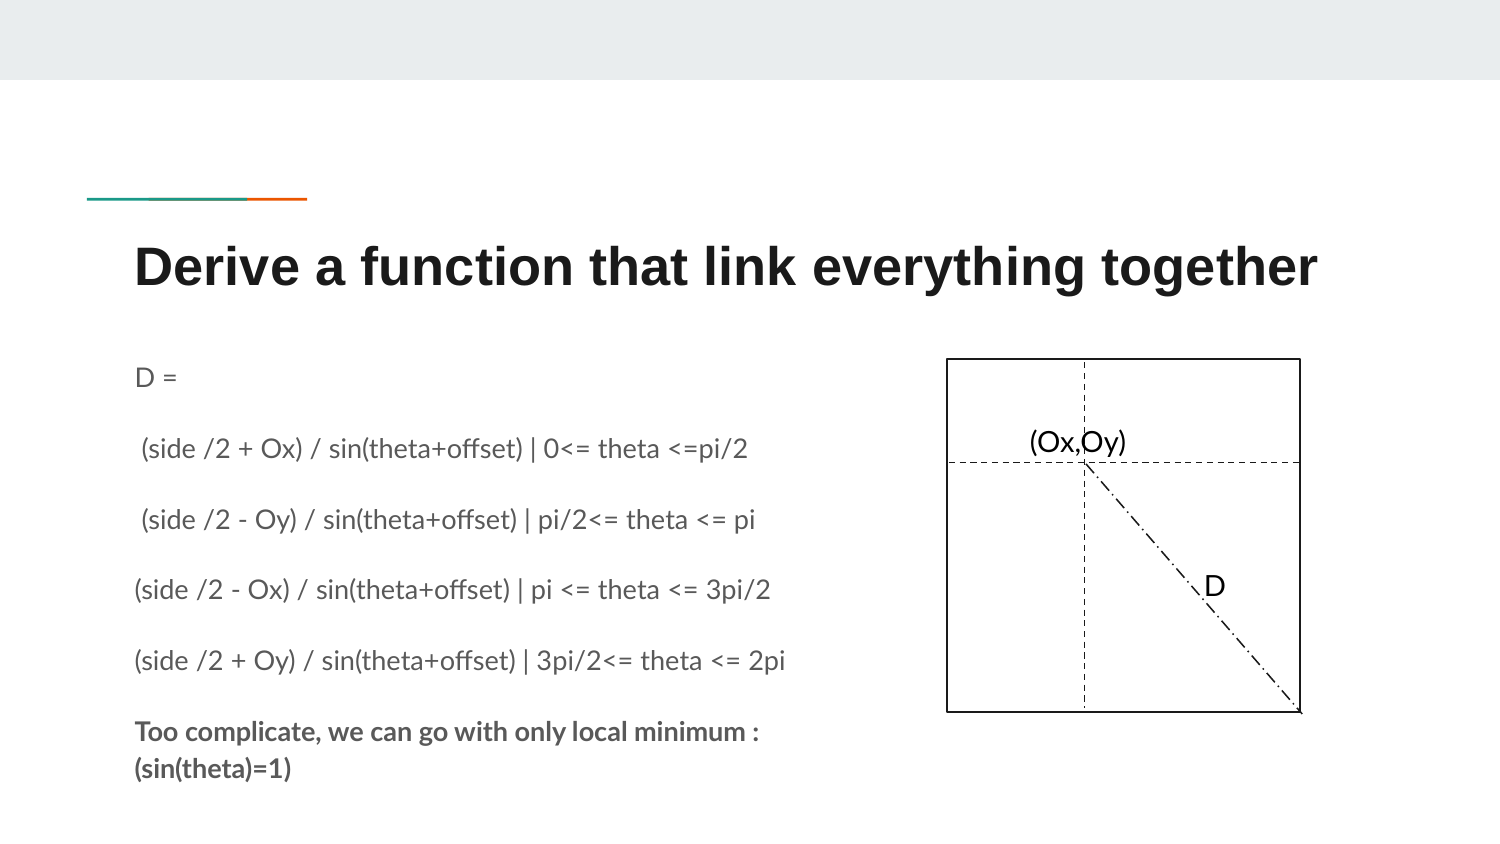

# Derive a function that link everything together
D =
 (side /2 + Ox) / sin(theta+offset) | 0<= theta <=pi/2
 (side /2 - Oy) / sin(theta+offset) | pi/2<= theta <= pi
(side /2 - Ox) / sin(theta+offset) | pi <= theta <= 3pi/2
(side /2 + Oy) / sin(theta+offset) | 3pi/2<= theta <= 2pi
Too complicate, we can go with only local minimum : (sin(theta)=1)

(Ox,Oy)
D